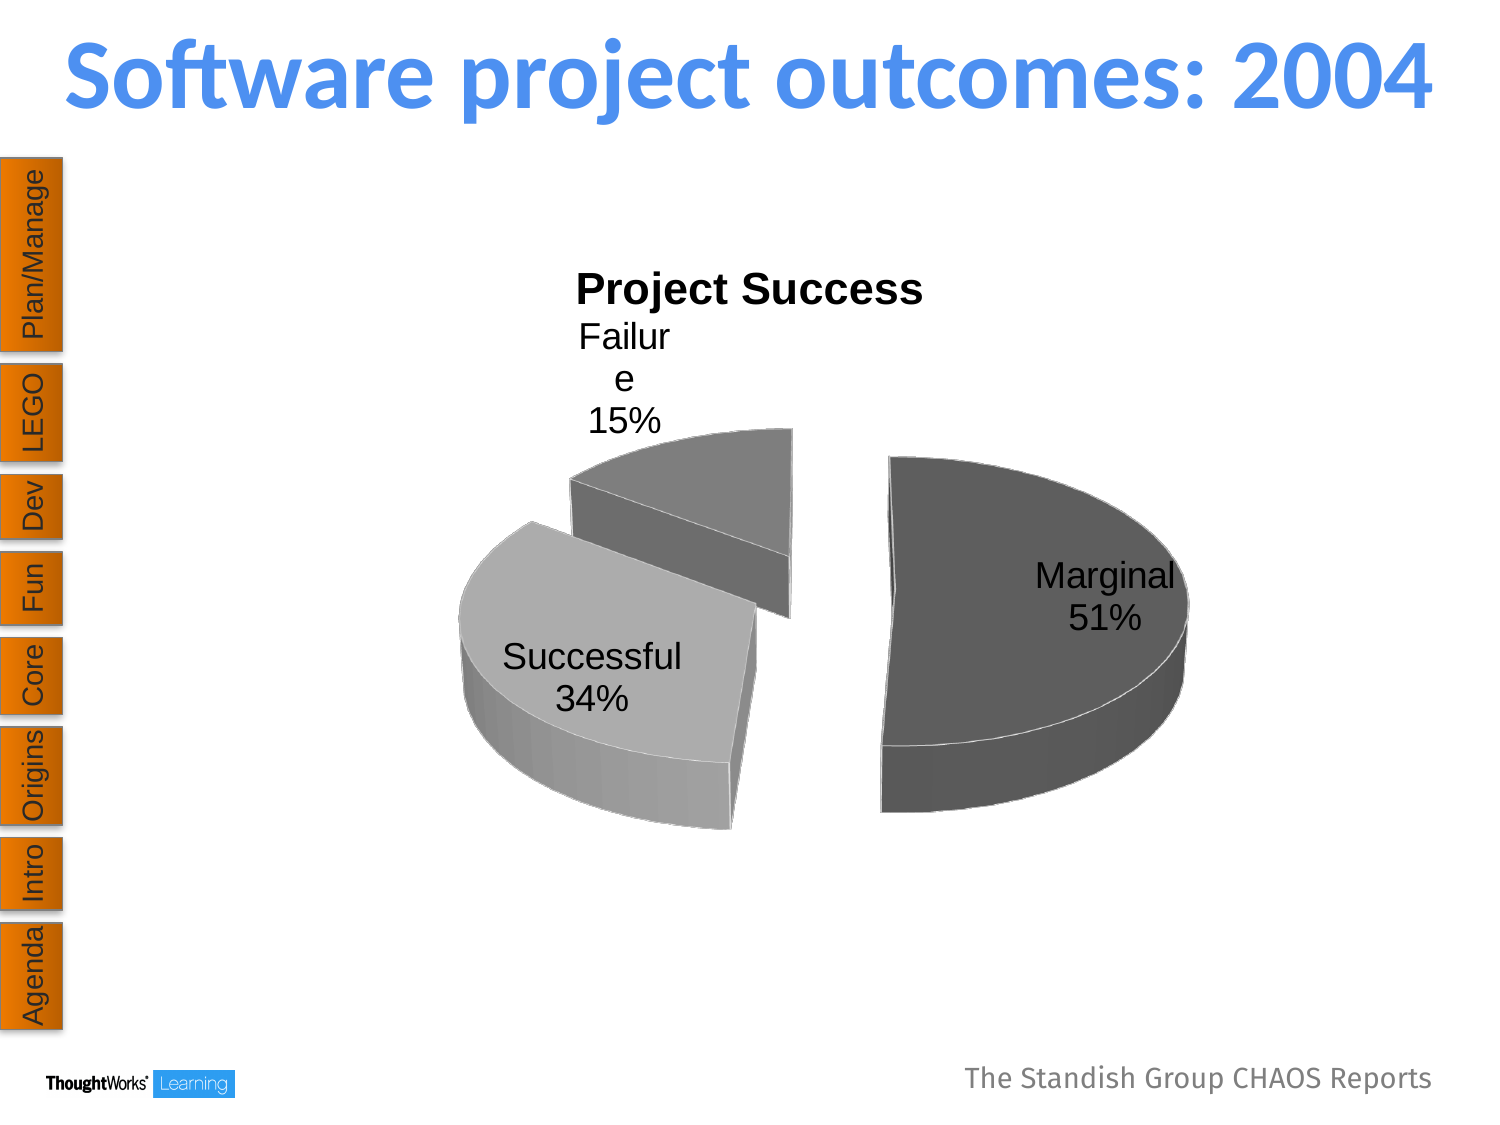

# Software project outcomes: 2004
Plan/Manage

[unsupported chart]

LEGO
Dev
Fun
Core
Origins
Intro
Agenda
The Standish Group CHAOS Reports